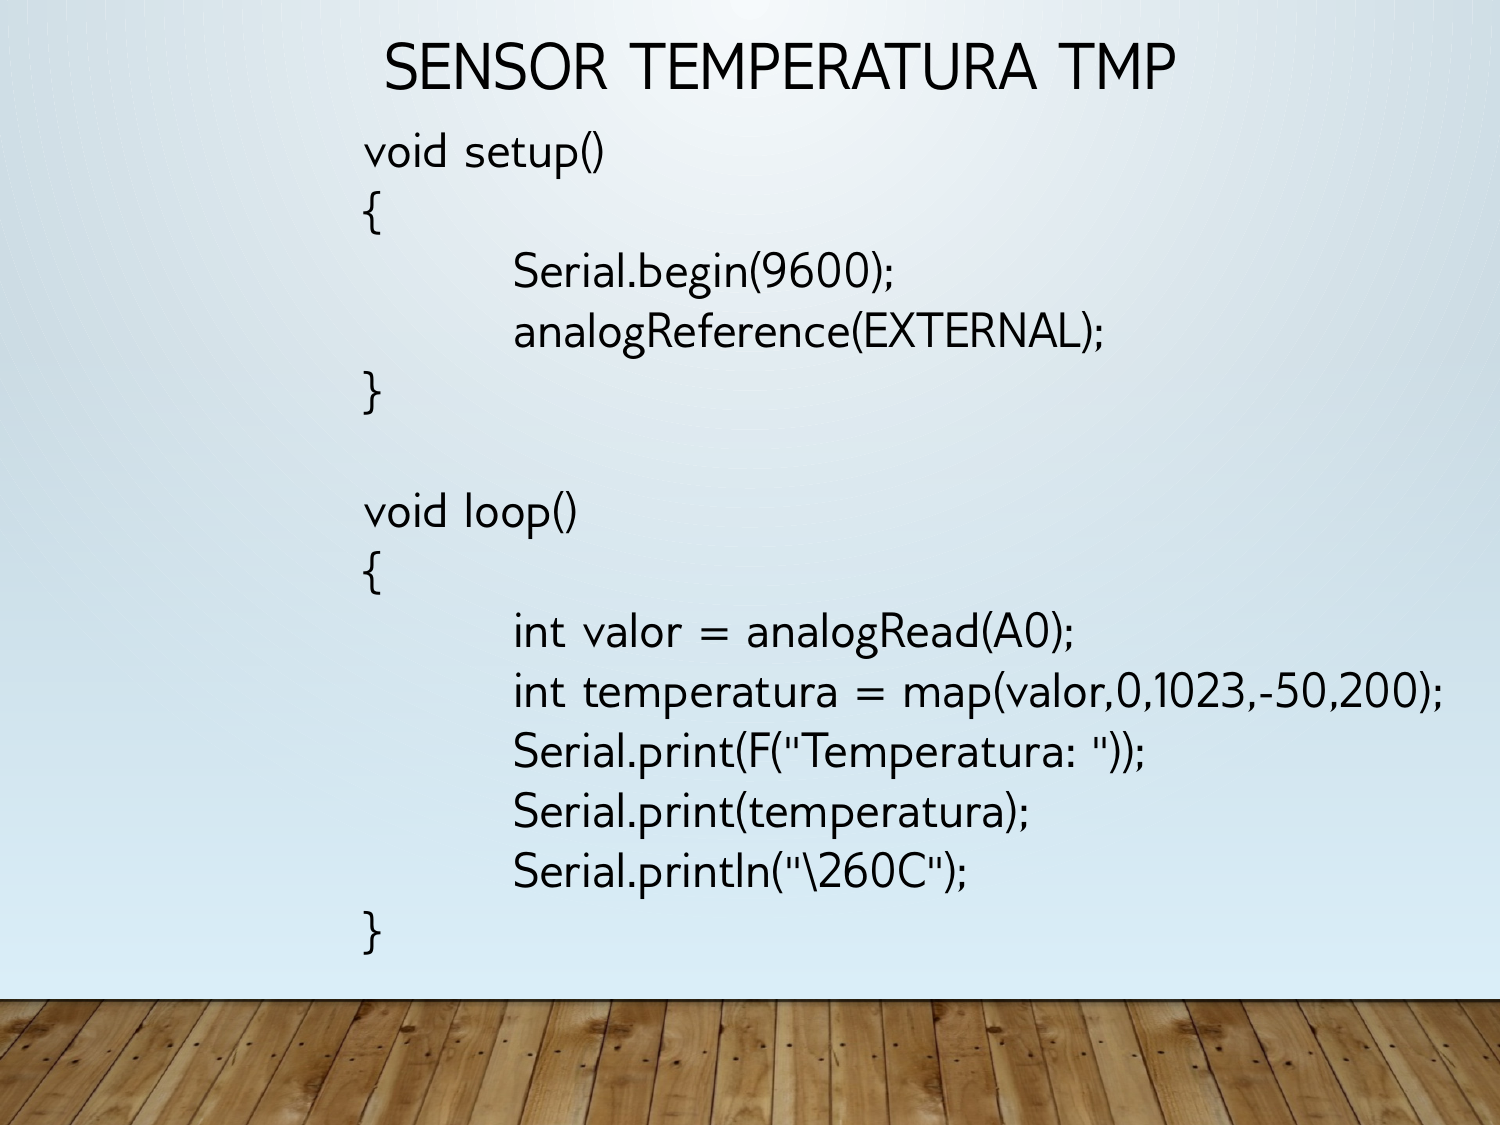

Sensor temperatura tmp
void setup()
{
	Serial.begin(9600);
  	analogReference(EXTERNAL);
}

void loop()
{
  	int valor = analogRead(A0);
  	int temperatura = map(valor,0,1023,-50,200);
  	Serial.print(F("Temperatura: "));
  	Serial.print(temperatura);
  	Serial.println("\260C");
}